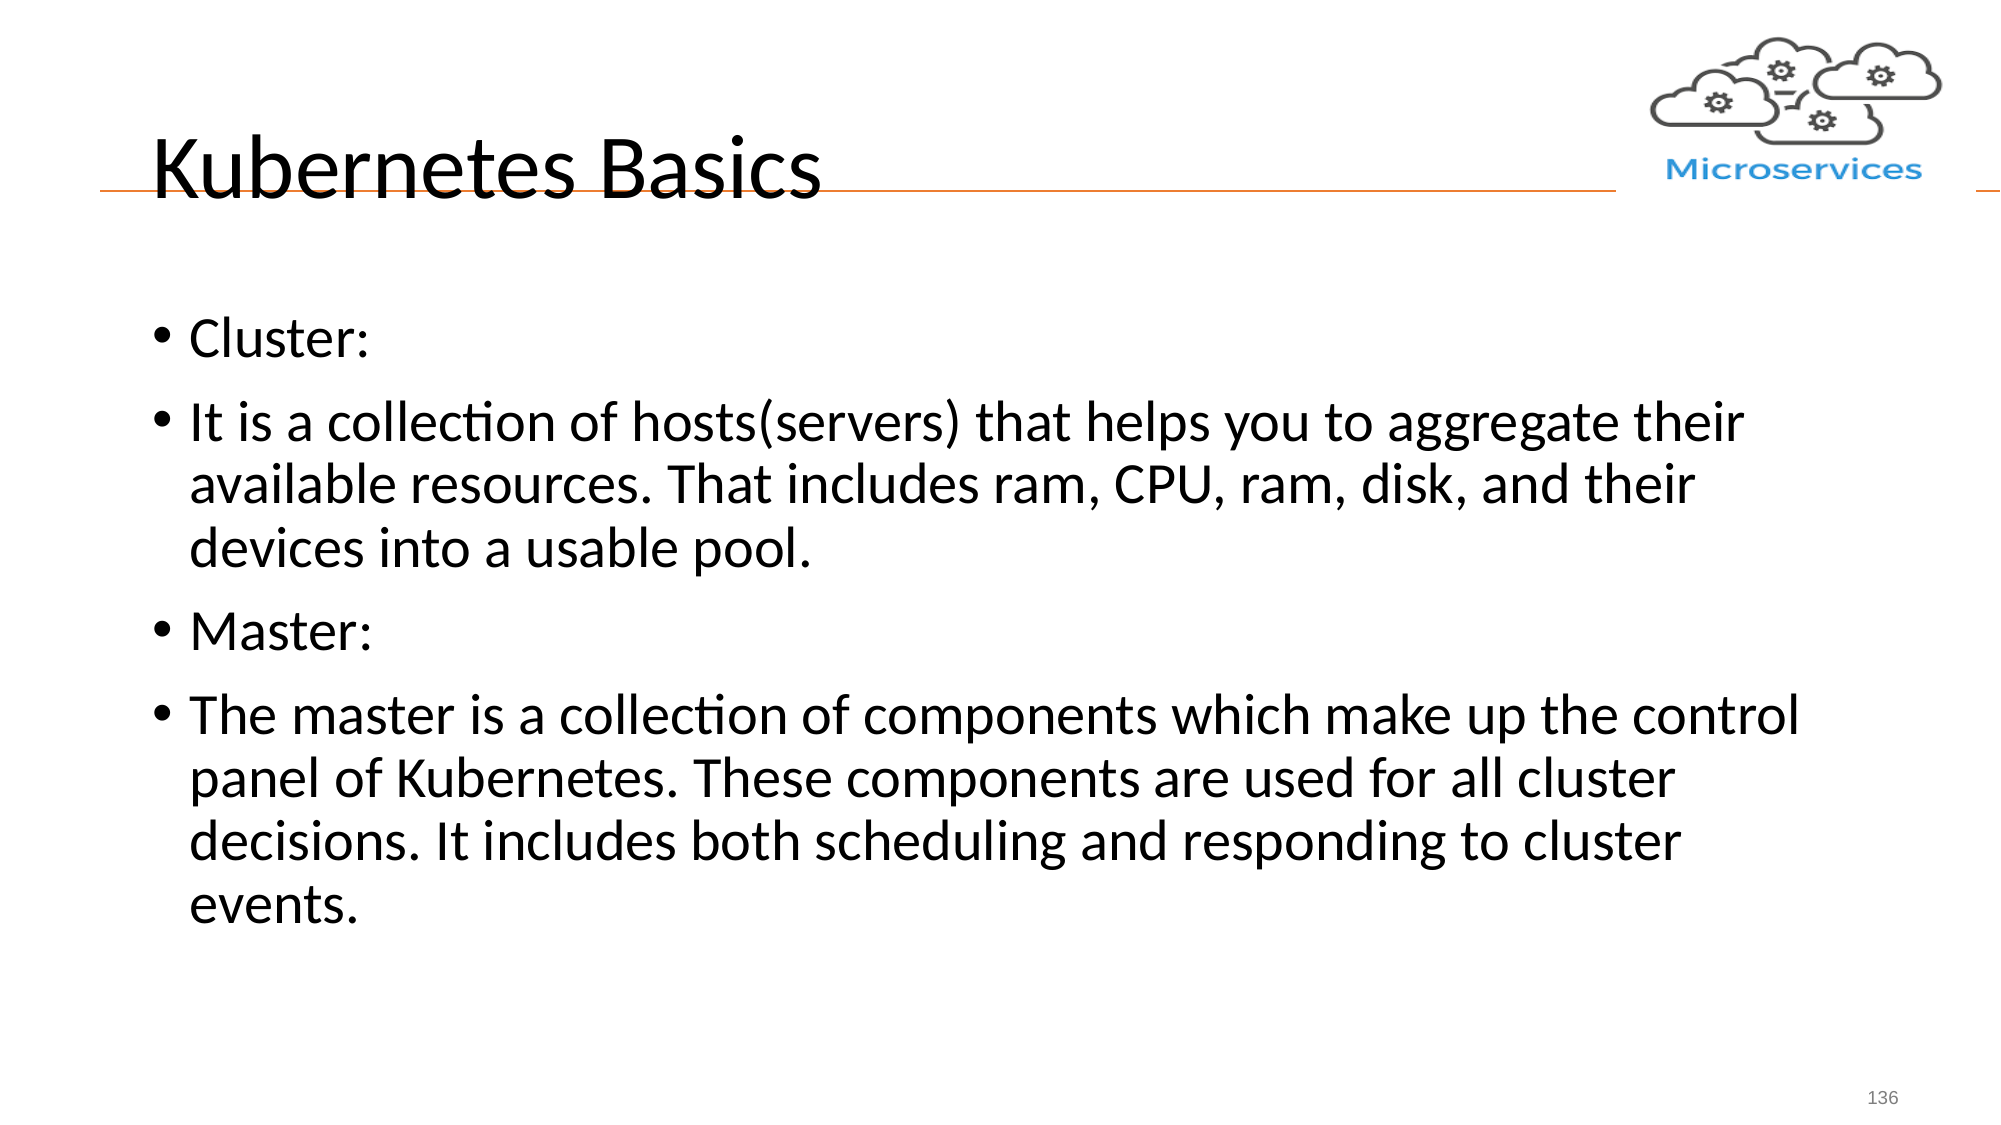

# Kubernetes Basics
Cluster:
It is a collection of hosts(servers) that helps you to aggregate their available resources. That includes ram, CPU, ram, disk, and their devices into a usable pool.
Master:
The master is a collection of components which make up the control panel of Kubernetes. These components are used for all cluster decisions. It includes both scheduling and responding to cluster events.